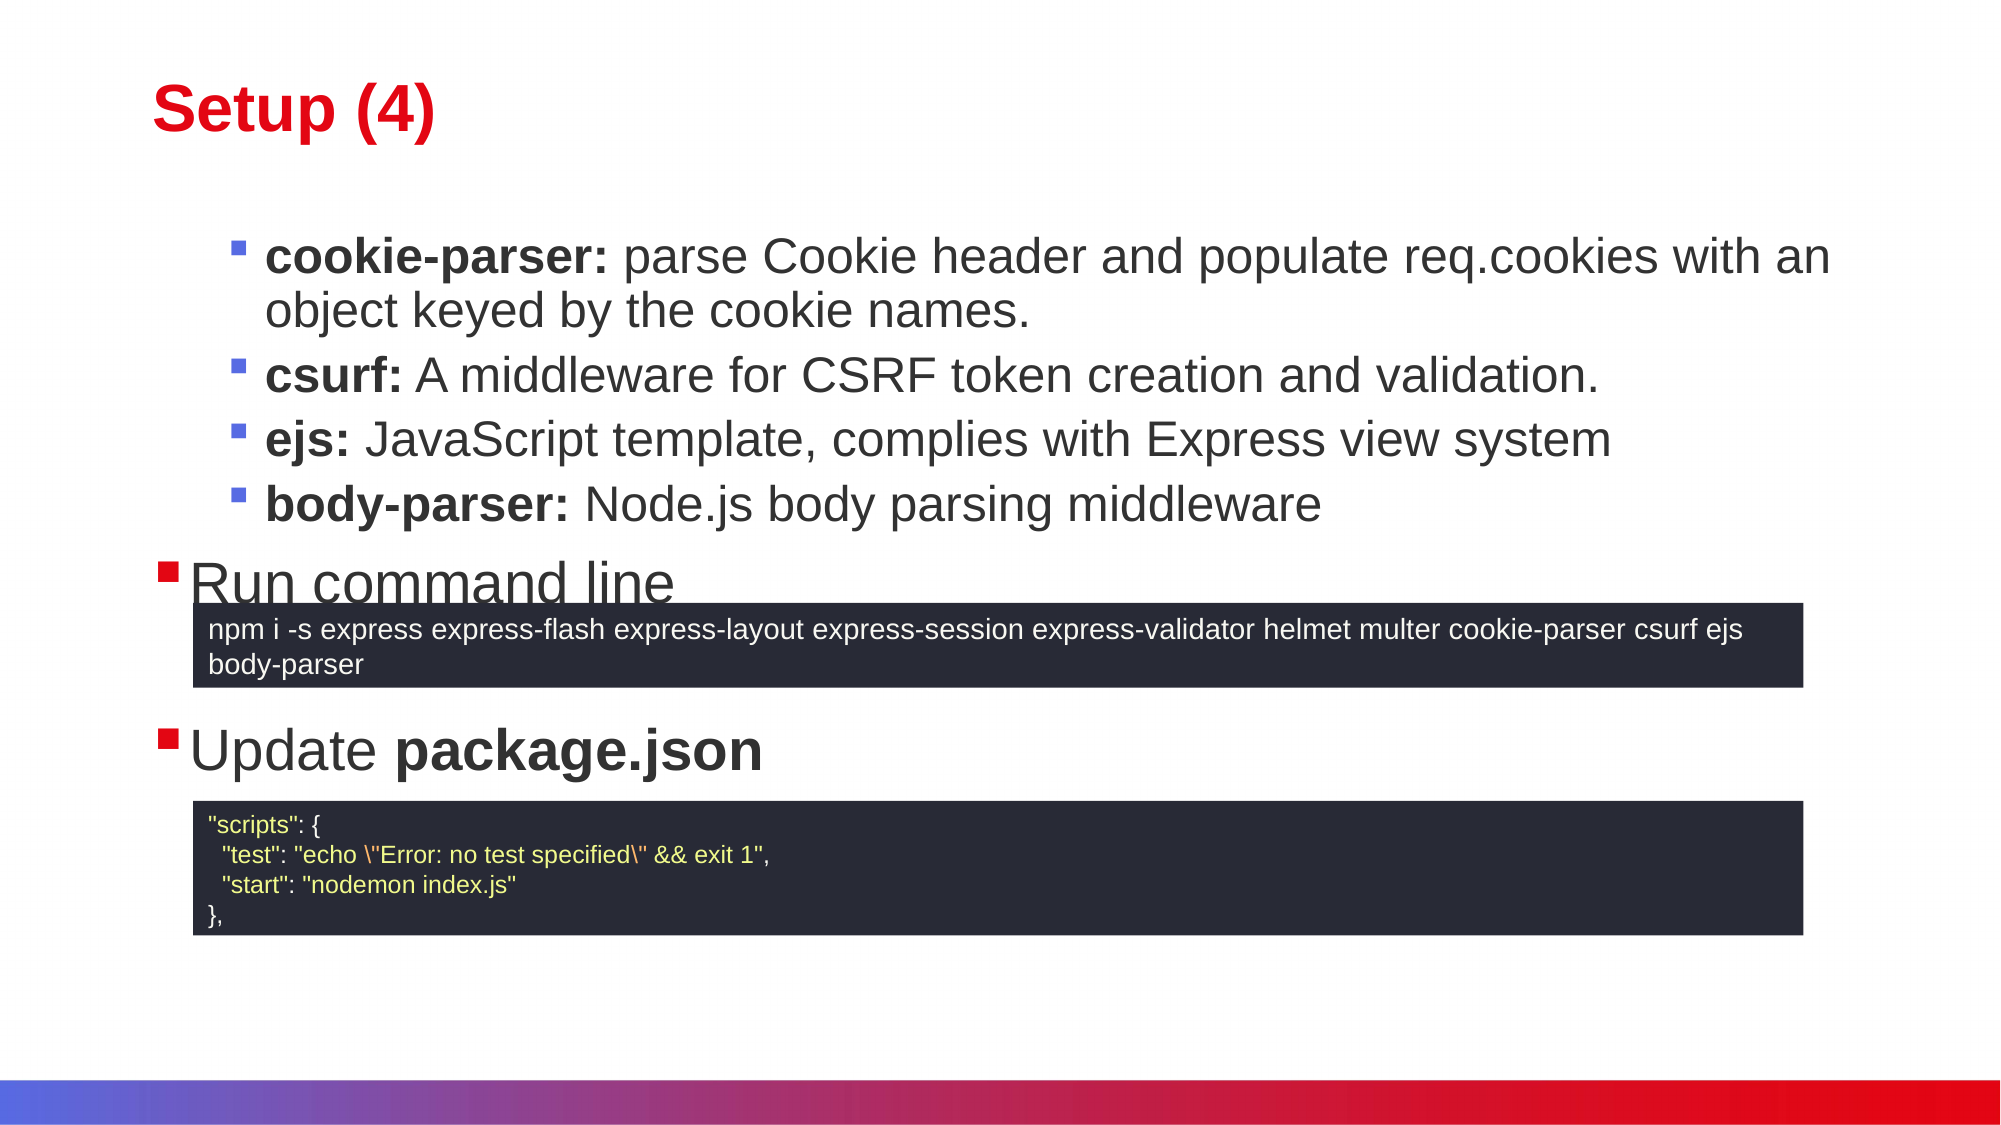

# Setup (4)
cookie-parser: parse Cookie header and populate req.cookies with an object keyed by the cookie names.
csurf: A middleware for CSRF token creation and validation.
ejs: JavaScript template, complies with Express view system
body-parser: Node.js body parsing middleware
Run command line

Update package.json
npm i -s express express-flash express-layout express-session express-validator helmet multer cookie-parser csurf ejs body-parser
"scripts": {
  "test": "echo \"Error: no test specified\" && exit 1",
  "start": "nodemon index.js"
},